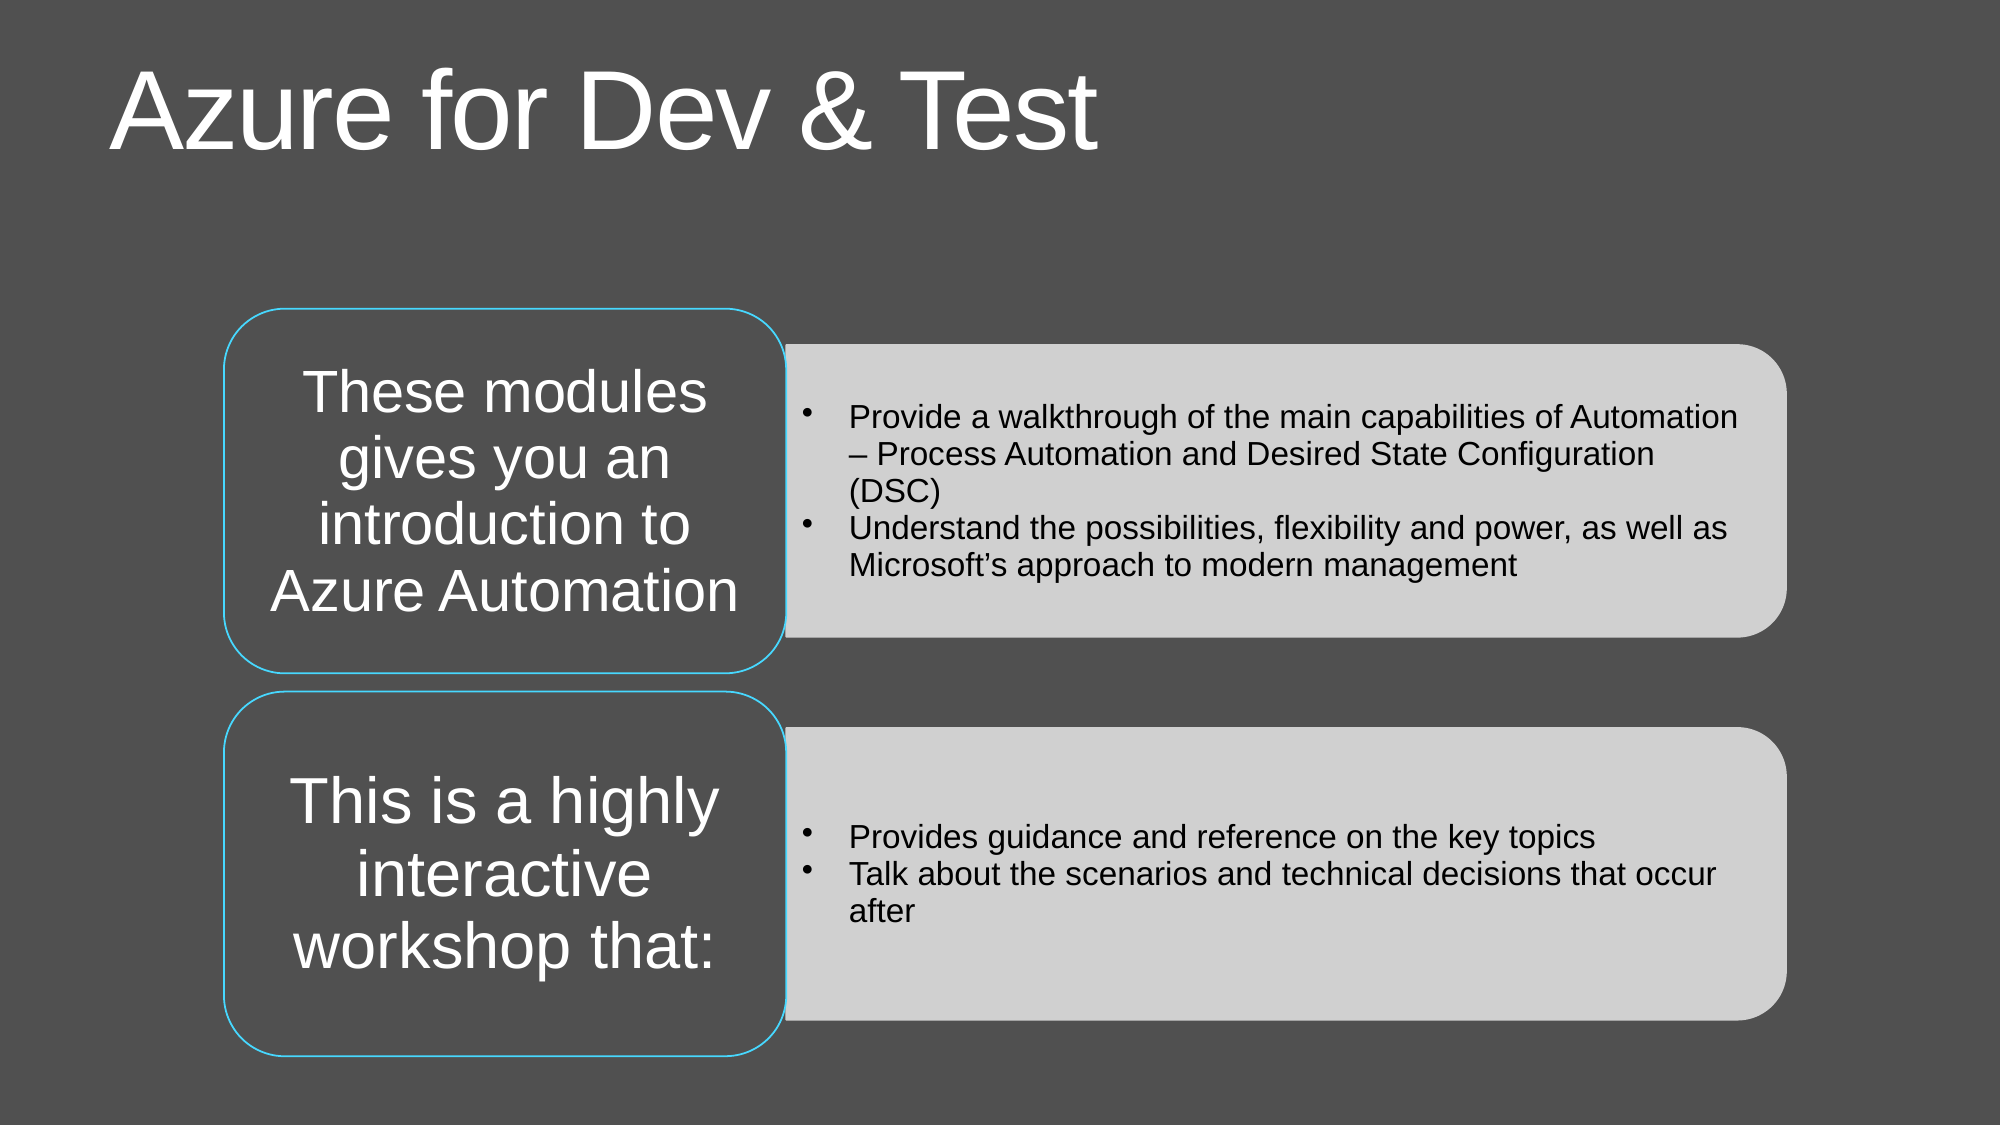

# Azure for Dev & Test
These modules gives you an introduction to Azure Automation
This is a highly interactive workshop that:
Provides guidance and reference on the key topics
Talk about the scenarios and technical decisions that occur after
Provide a walkthrough of the main capabilities of Automation – Process Automation and Desired State Configuration (DSC)
Understand the possibilities, flexibility and power, as well as Microsoft’s approach to modern management